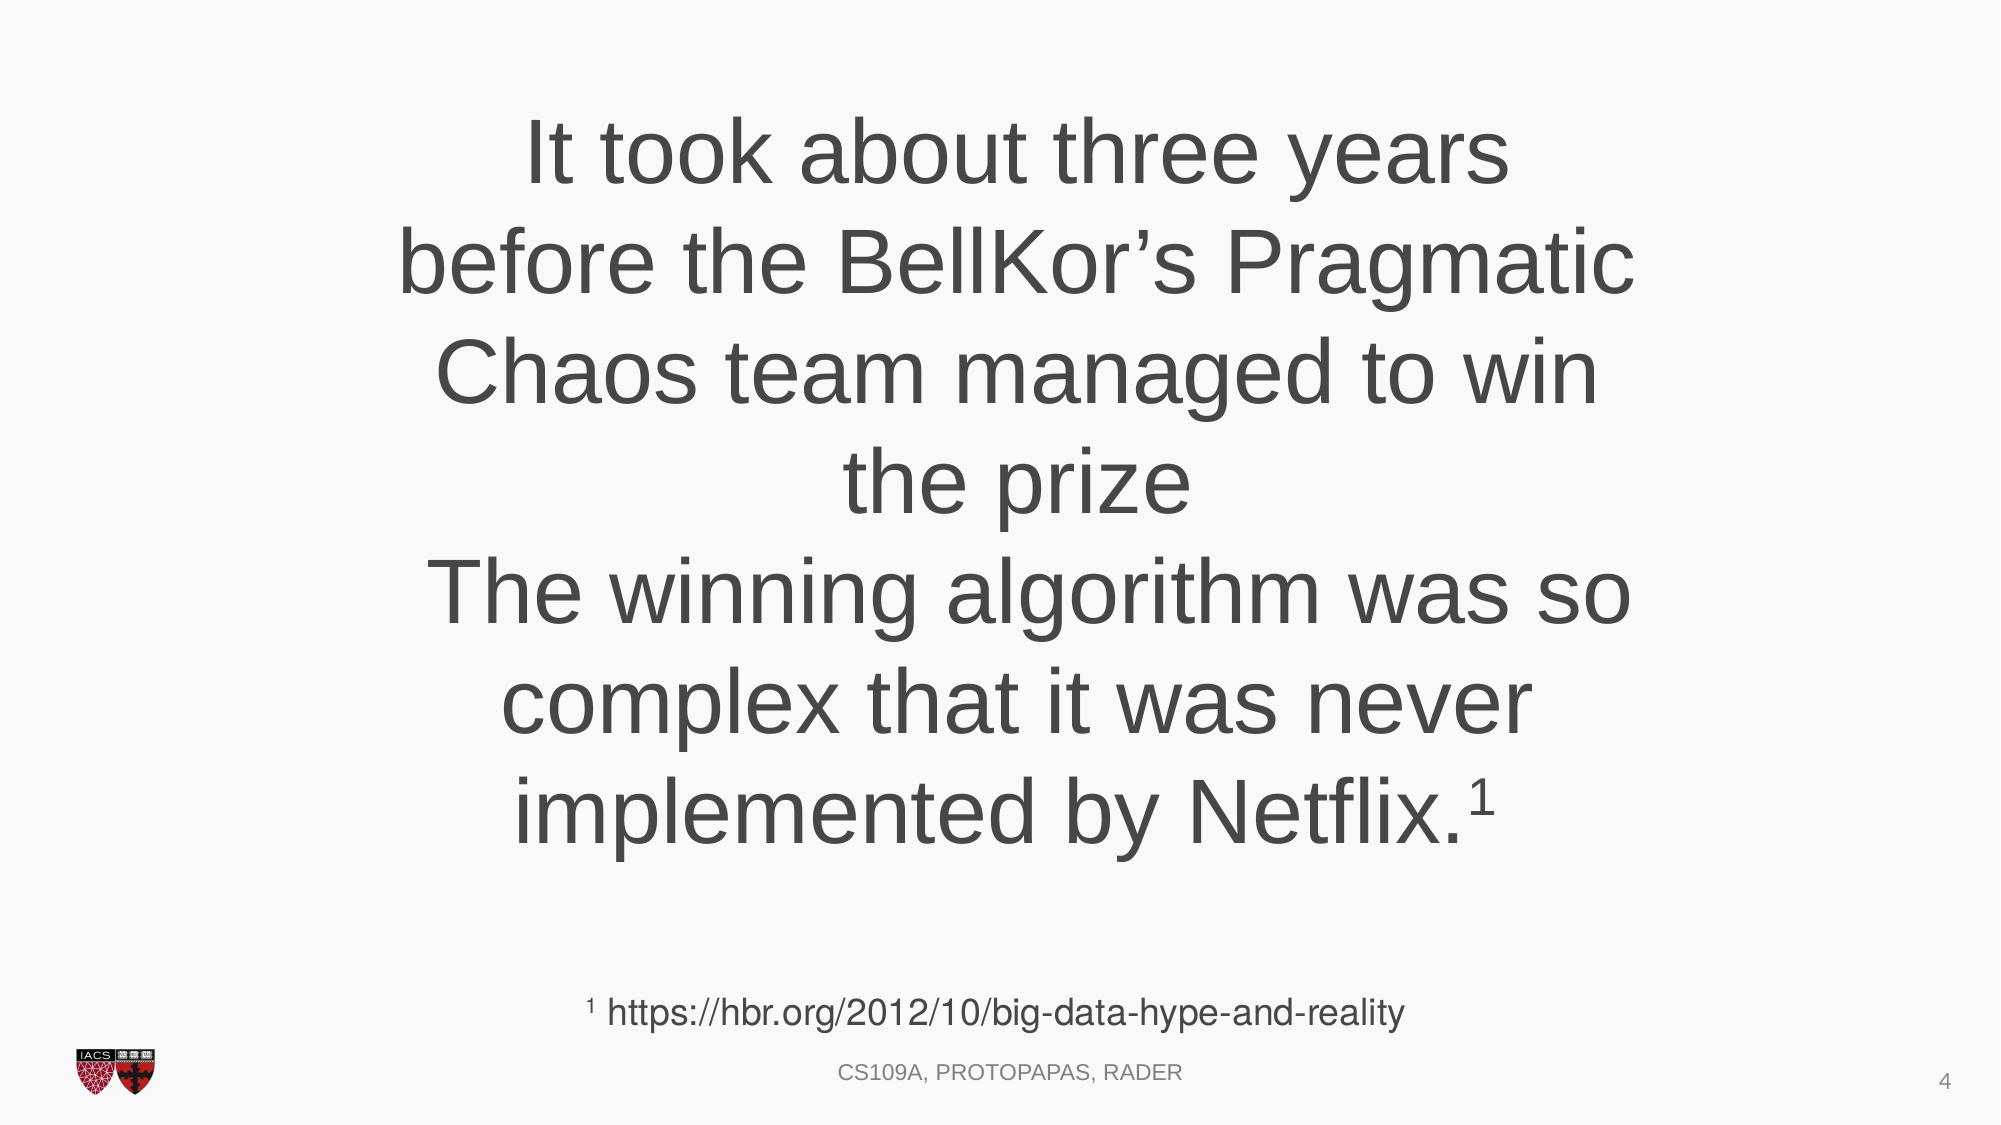

It took about three years
before the BellKor’s Pragmatic
Chaos team managed to win
the prize
 The winning algorithm was so complex that it was never implemented by Netflix.1
1 https://hbr.org/2012/10/big-data-hype-and-reality
4